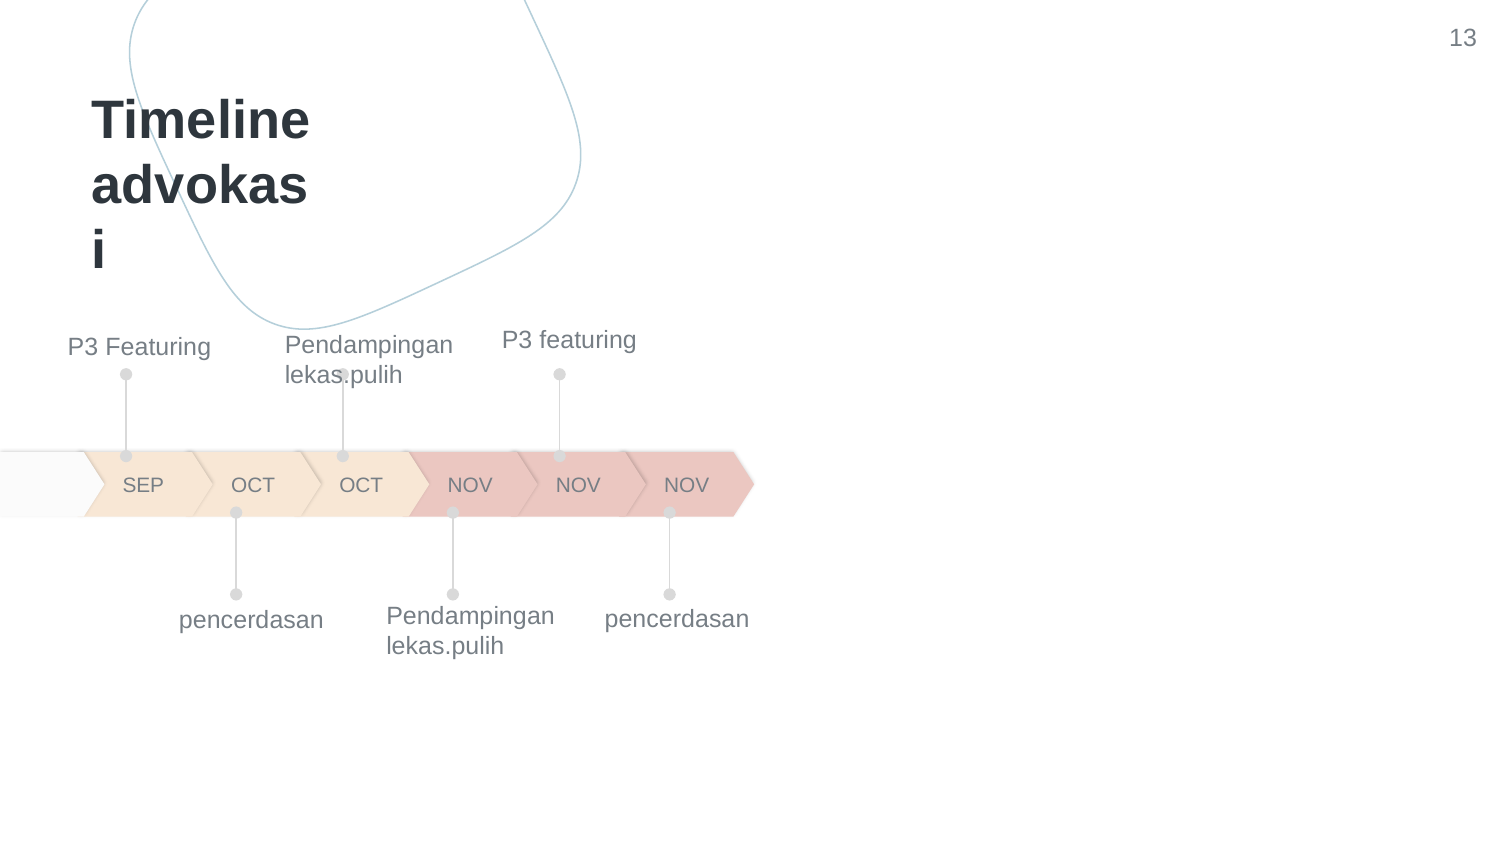

13
# Timeline advokasi
P3 featuring
P3 Featuring
Pendampingan lekas.pulih

SEP
OCT
OCT
NOV
NOV
NOV
Pendampingan lekas.pulih
pencerdasan
pencerdasan